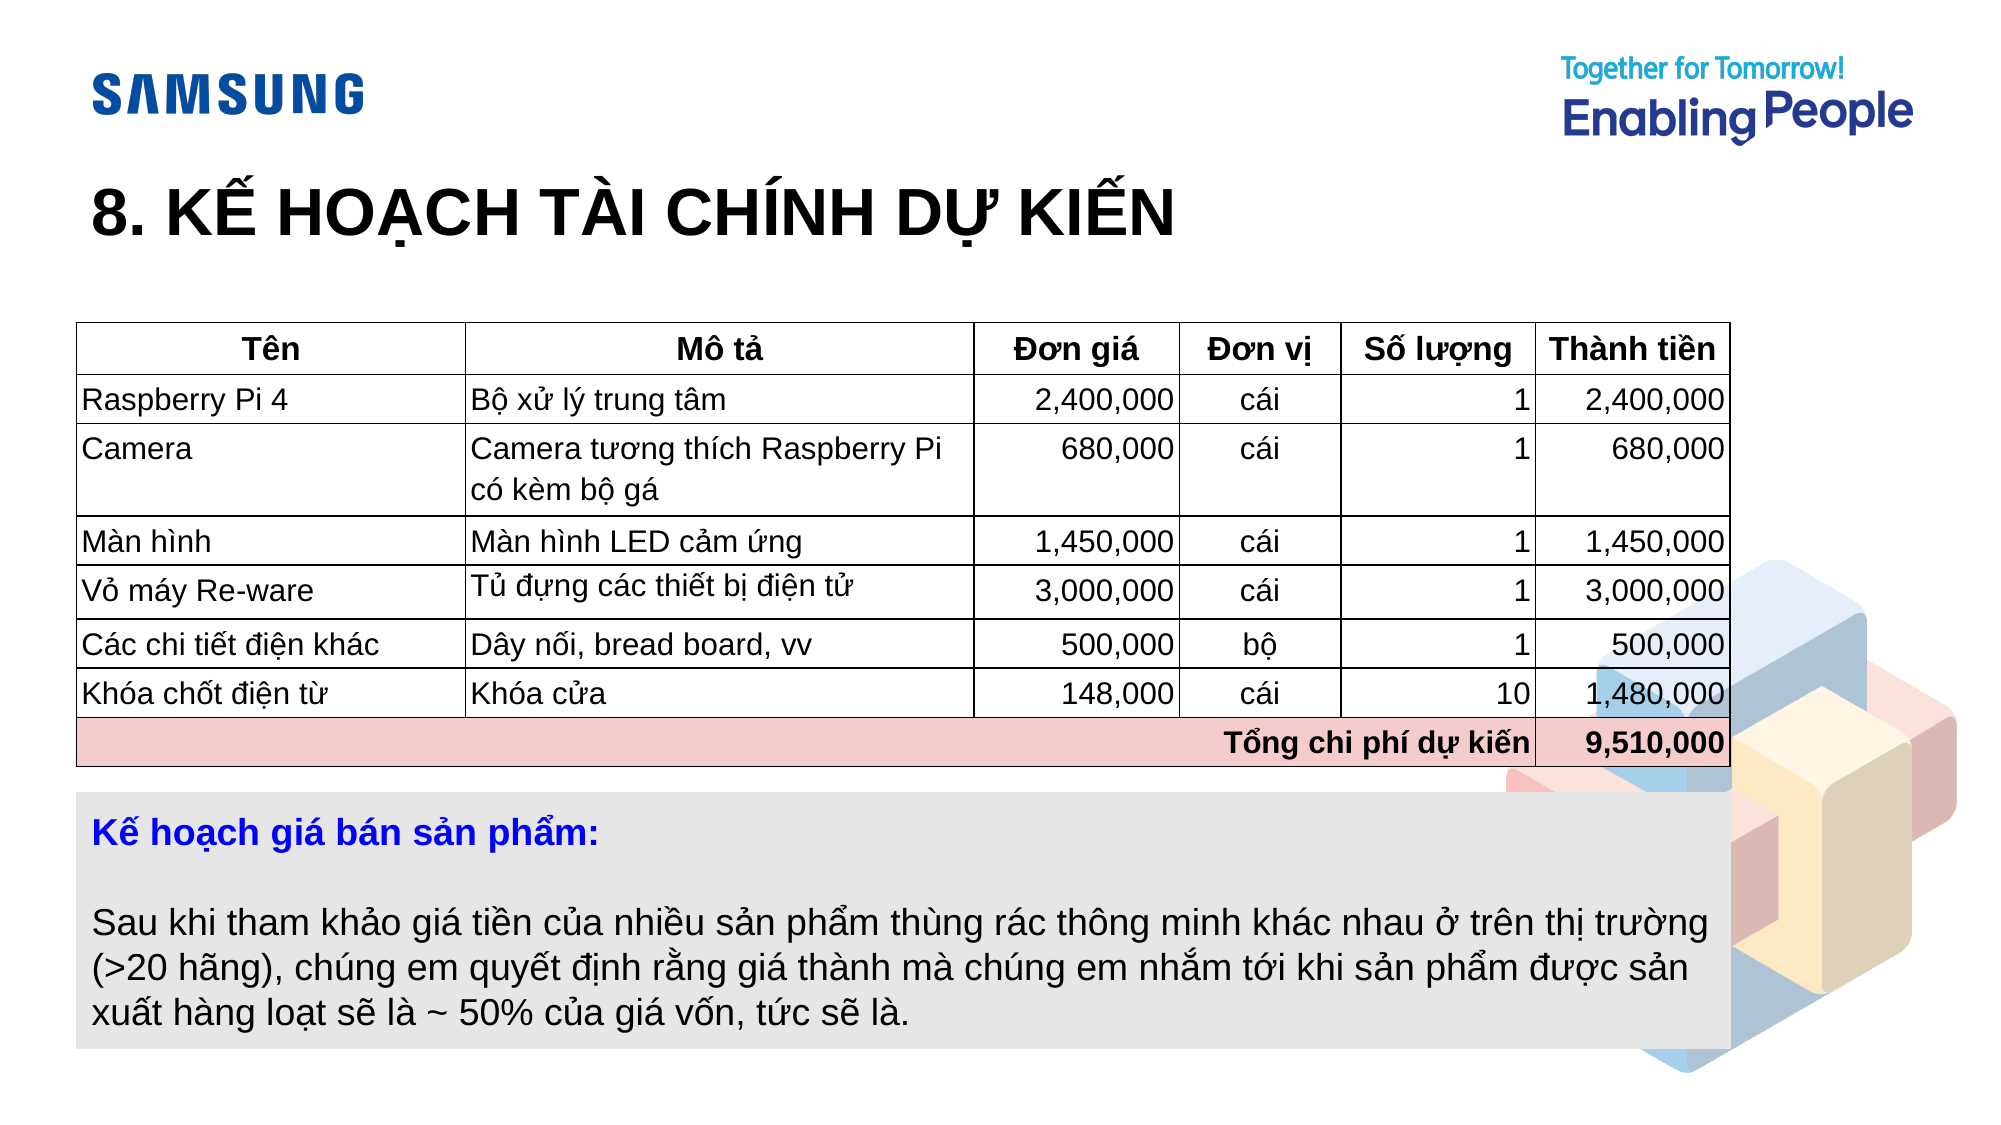

# 8. KẾ HOẠCH TÀI CHÍNH DỰ KIẾN
| Tên | Mô tả | Đơn giá | Đơn vị | Số lượng | Thành tiền |
| --- | --- | --- | --- | --- | --- |
| Raspberry Pi 4 | Bộ xử lý trung tâm | 2,400,000 | cái | 1 | 2,400,000 |
| Camera | Camera tương thích Raspberry Pi có kèm bộ gá | 680,000 | cái | 1 | 680,000 |
| Màn hình | Màn hình LED cảm ứng | 1,450,000 | cái | 1 | 1,450,000 |
| Vỏ máy Re-ware | Tủ đựng các thiết bị điện tử | 3,000,000 | cái | 1 | 3,000,000 |
| Các chi tiết điện khác | Dây nối, bread board, vv | 500,000 | bộ | 1 | 500,000 |
| Khóa chốt điện từ | Khóa cửa | 148,000 | cái | 10 | 1,480,000 |
| Tổng chi phí dự kiến |  |  |  |  | 9,510,000 |
Kế hoạch giá bán sản phẩm:

Sau khi tham khảo giá tiền của nhiều sản phẩm thùng rác thông minh khác nhau ở trên thị trường (>20 hãng), chúng em quyết định rằng giá thành mà chúng em nhắm tới khi sản phẩm được sản xuất hàng loạt sẽ là ~ 50% của giá vốn, tức sẽ là.